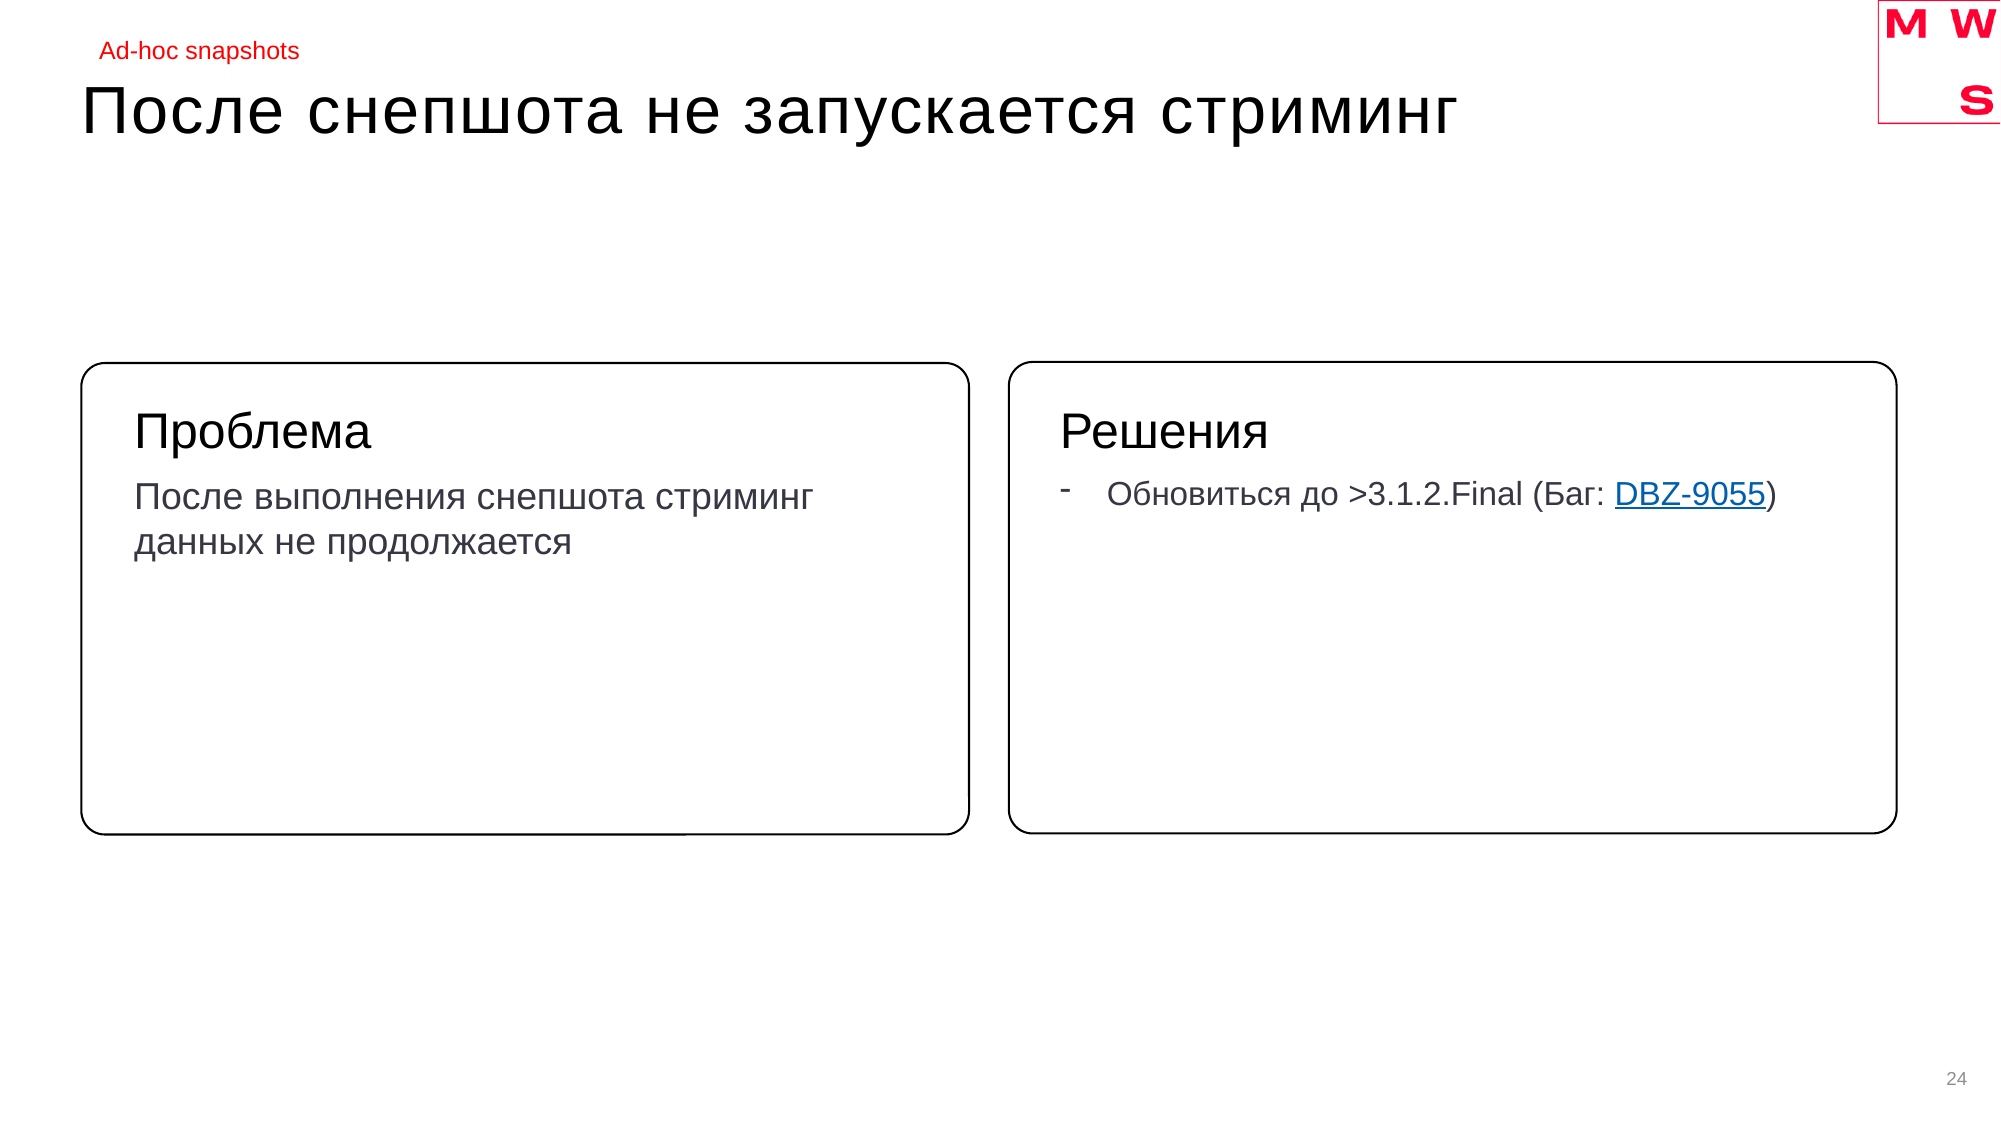

Ad-hoc snapshots
# После снепшота не запускается стриминг

Проблема
Решения
После выполнения снепшота стриминг данных не продолжается
Обновиться до >3.1.2.Final (Баг: DBZ-9055)

24